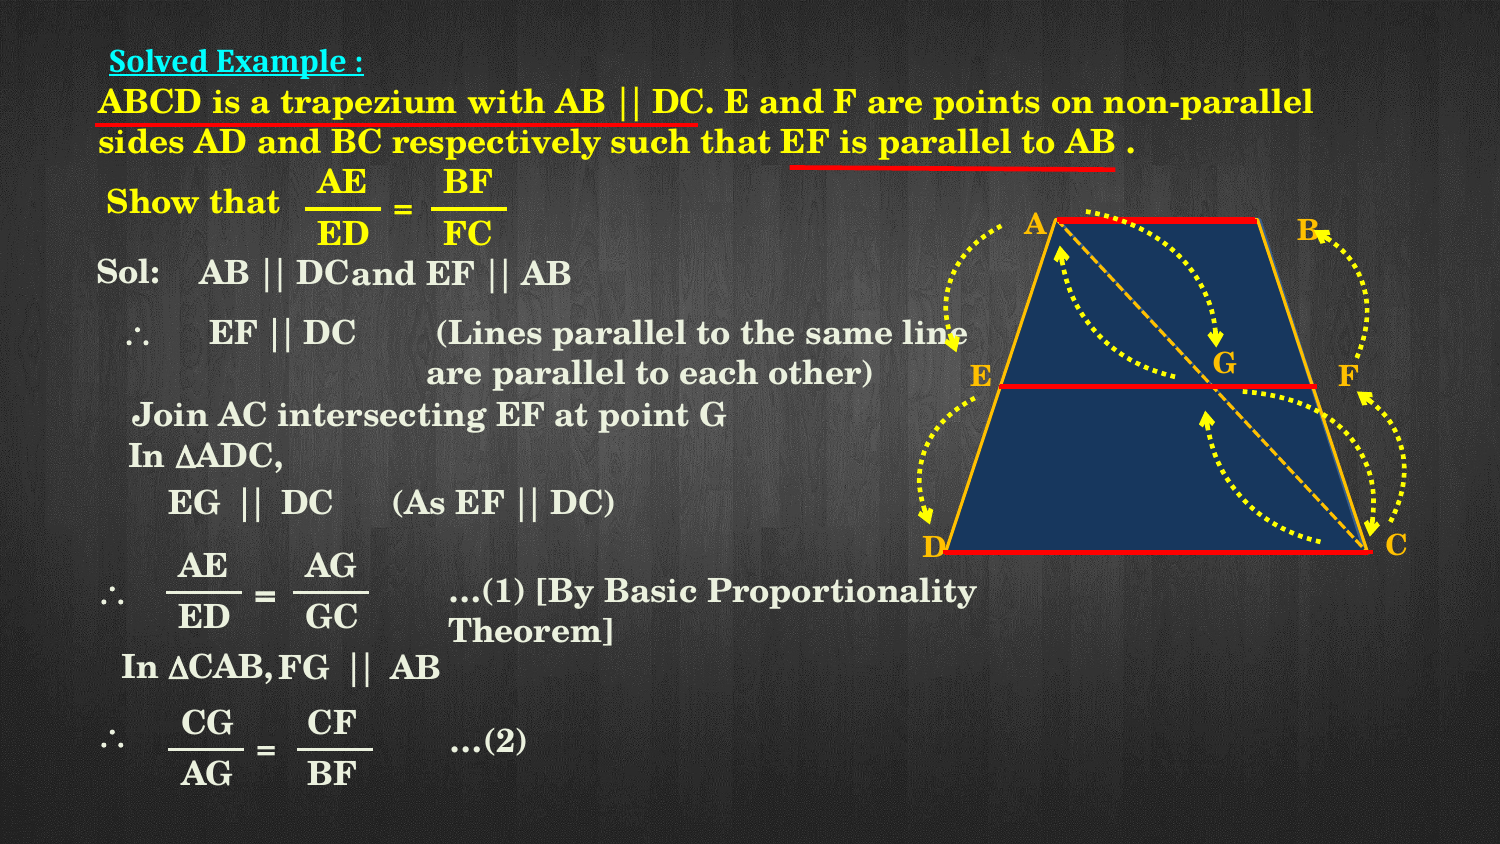

Solved Example :
 ABCD is a trapezium with AB || DC. E and F are points on non-parallel
 sides AD and BC respectively such that EF is parallel to AB .
AE
BF
=
ED
FC
Show that
A
B

E
F
C
D

Sol:
AB || DC
and EF || AB
∴
EF || DC
 (Lines parallel to the same line are parallel to each other)
G

Join AC intersecting EF at point G

In ΔADC,

EG || DC
 (As EF || DC)
AE
ED
AG
GC
…(1) [By Basic Proportionality    Theorem]
=
∴
In ΔCAB,
FG || AB
CG
AG
CF
BF
∴
…(2)
=